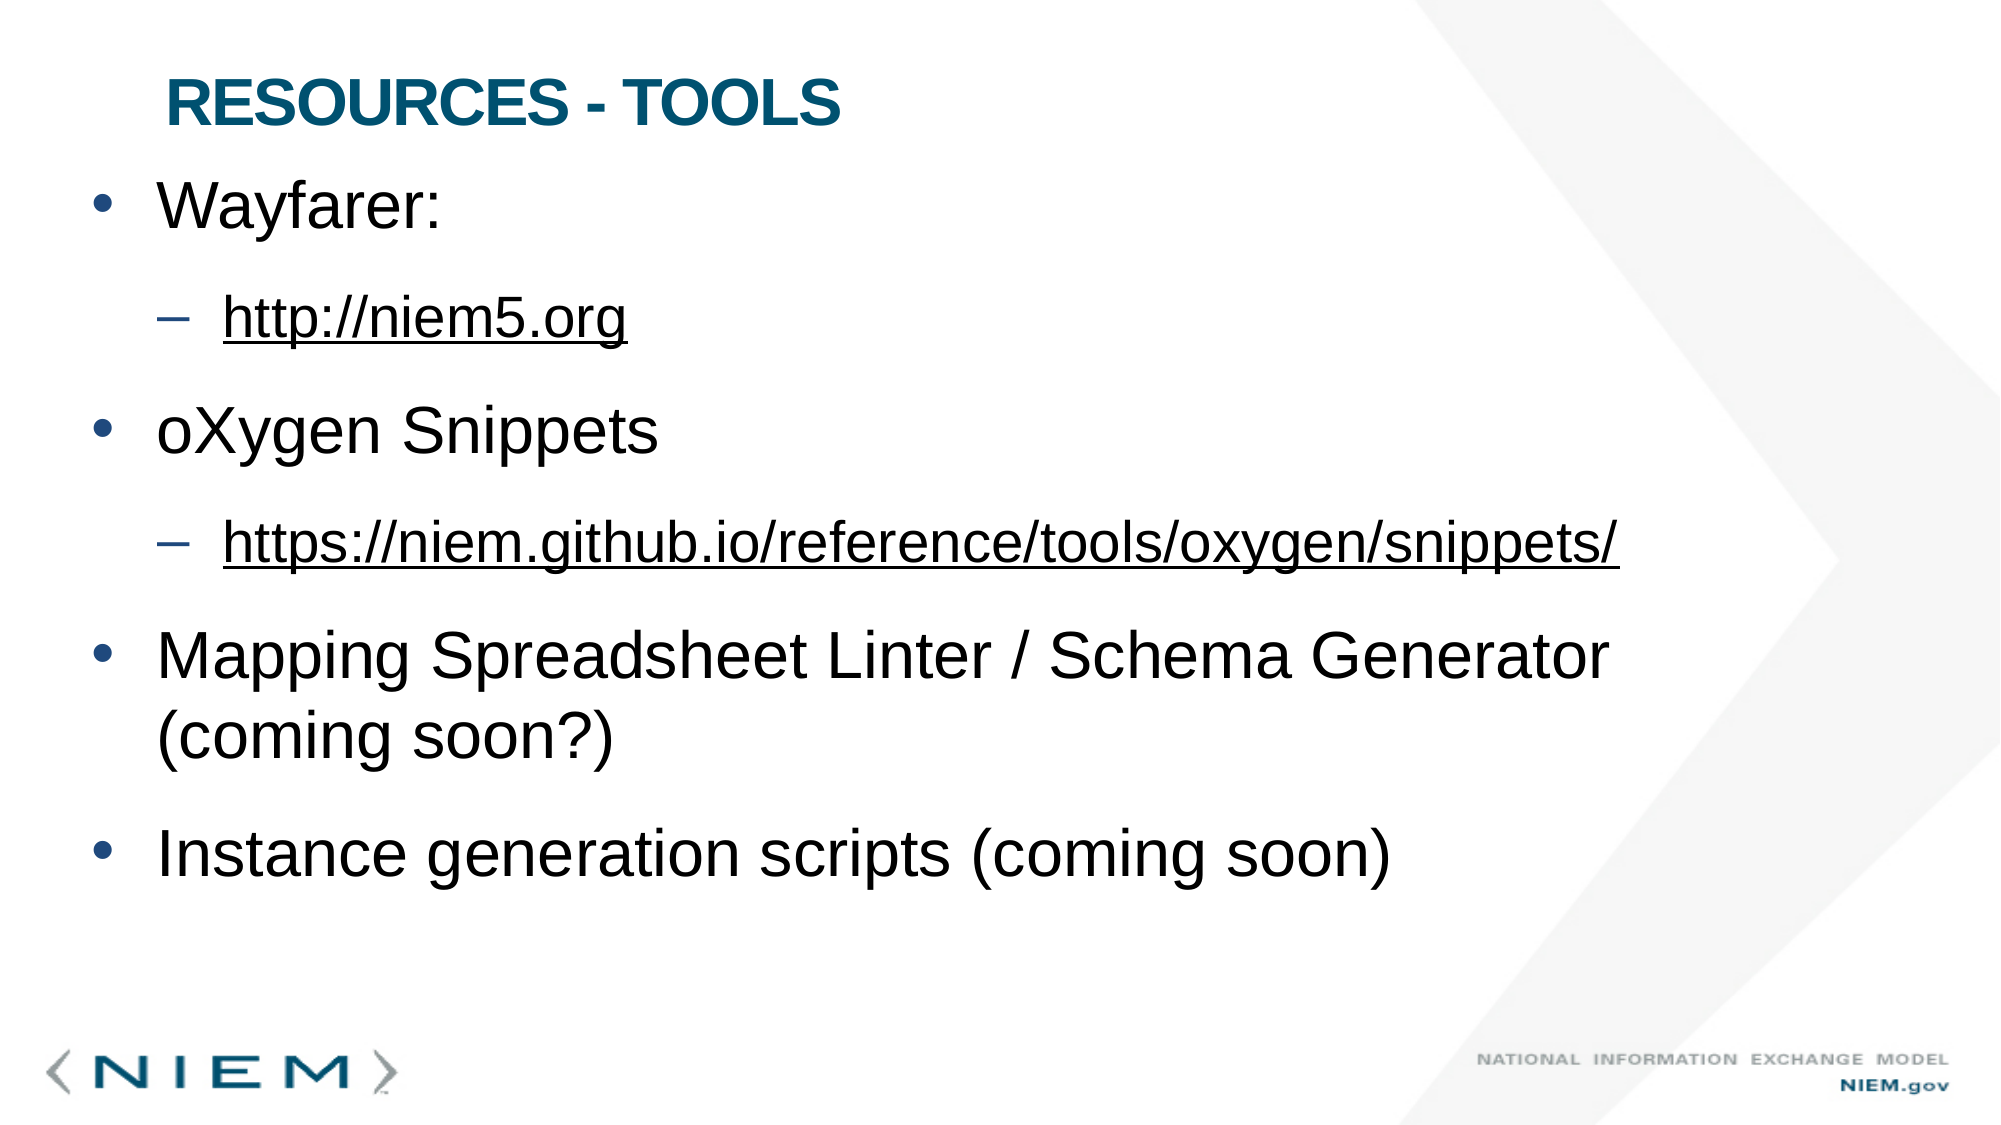

# Resources - Tools
Wayfarer:
http://niem5.org
oXygen Snippets
https://niem.github.io/reference/tools/oxygen/snippets/
Mapping Spreadsheet Linter / Schema Generator (coming soon?)
Instance generation scripts (coming soon)